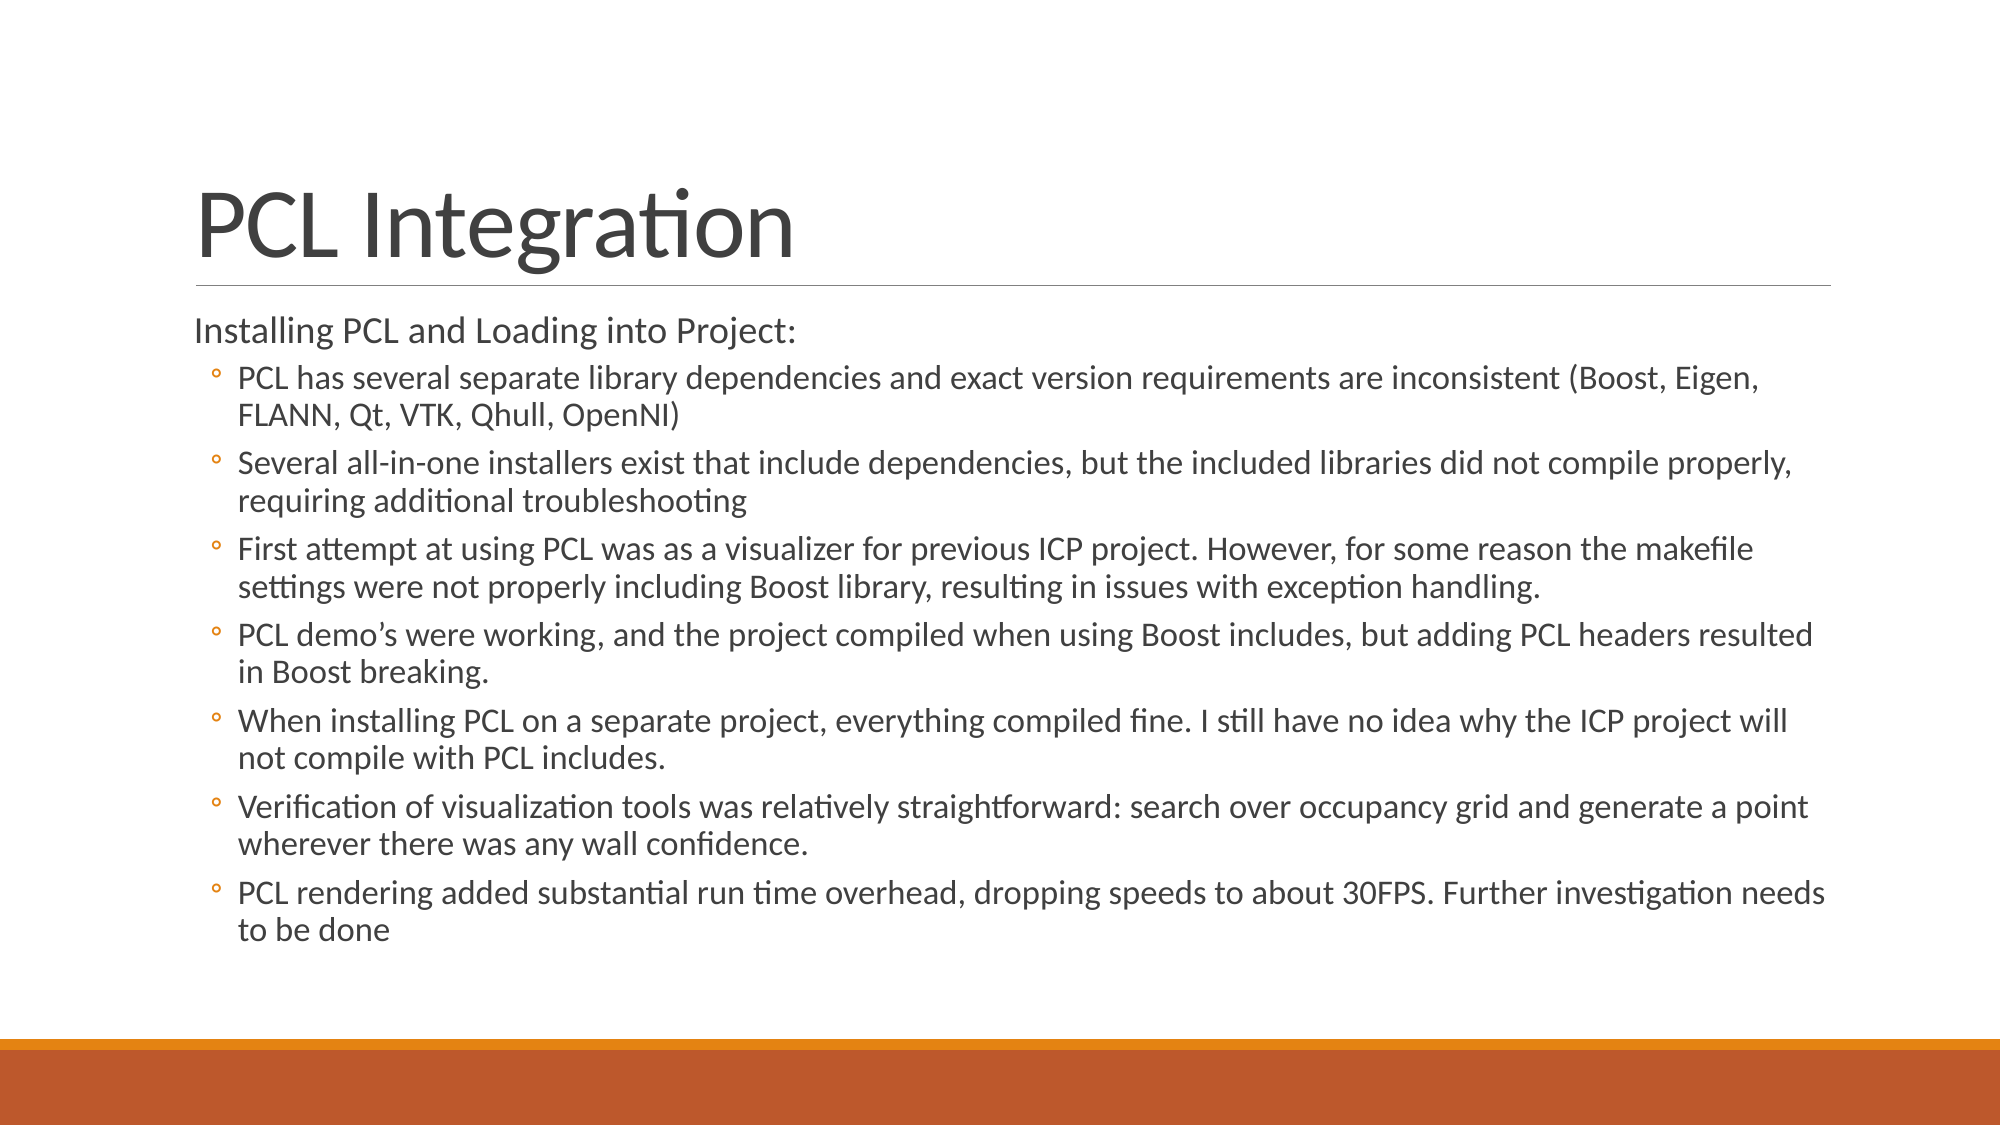

# PCL Integration
Installing PCL and Loading into Project:
PCL has several separate library dependencies and exact version requirements are inconsistent (Boost, Eigen, FLANN, Qt, VTK, Qhull, OpenNI)
Several all-in-one installers exist that include dependencies, but the included libraries did not compile properly, requiring additional troubleshooting
First attempt at using PCL was as a visualizer for previous ICP project. However, for some reason the makefile settings were not properly including Boost library, resulting in issues with exception handling.
PCL demo’s were working, and the project compiled when using Boost includes, but adding PCL headers resulted in Boost breaking.
When installing PCL on a separate project, everything compiled fine. I still have no idea why the ICP project will not compile with PCL includes.
Verification of visualization tools was relatively straightforward: search over occupancy grid and generate a point wherever there was any wall confidence.
PCL rendering added substantial run time overhead, dropping speeds to about 30FPS. Further investigation needs to be done